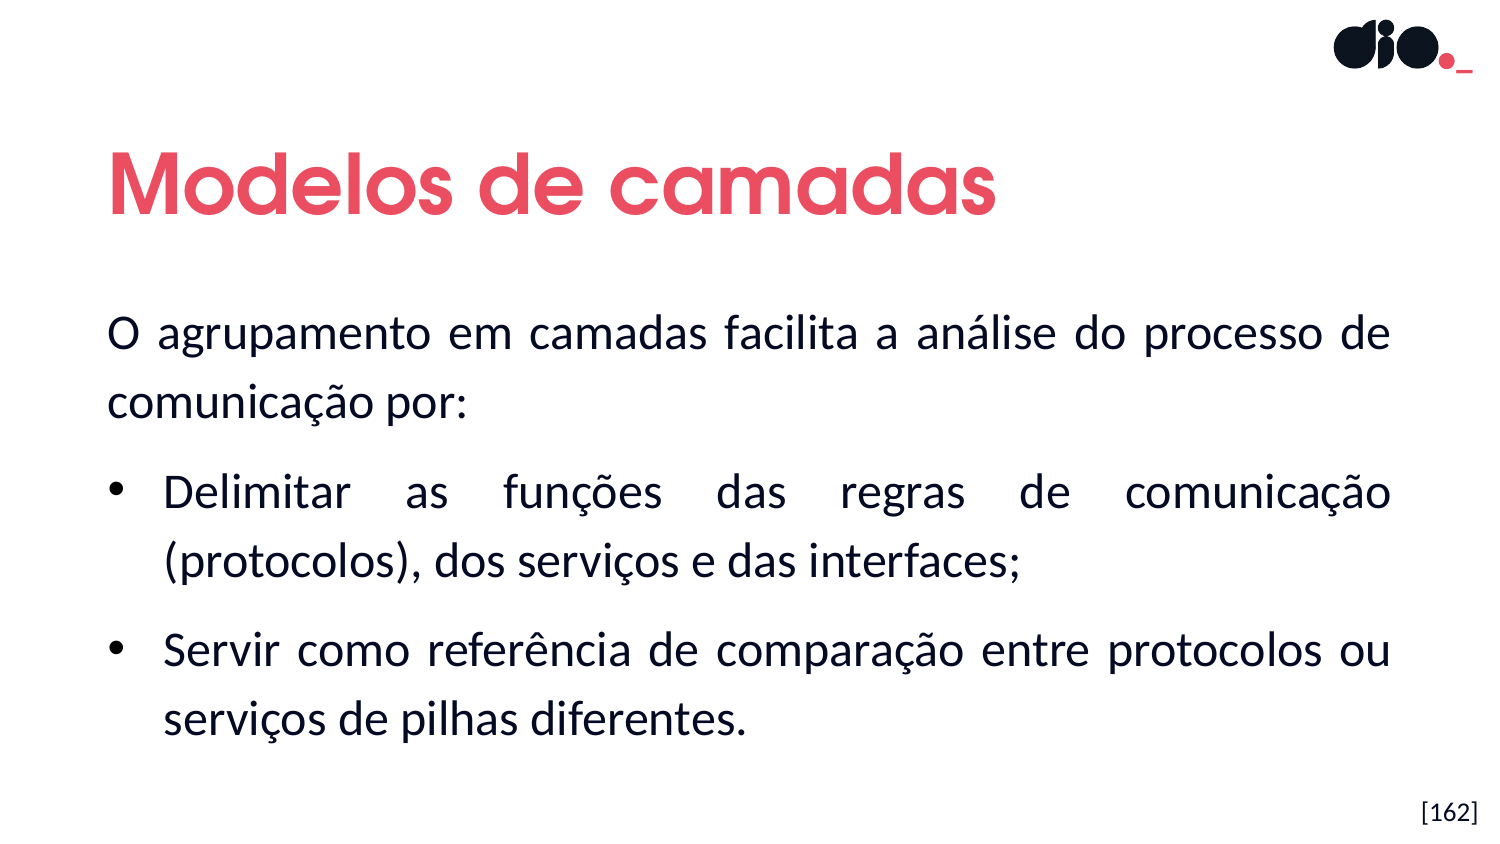

Modelos de camadas
O agrupamento em camadas facilita a análise do processo de comunicação por:
Delimitar as funções das regras de comunicação (protocolos), dos serviços e das interfaces;
Servir como referência de comparação entre protocolos ou serviços de pilhas diferentes.
[162]